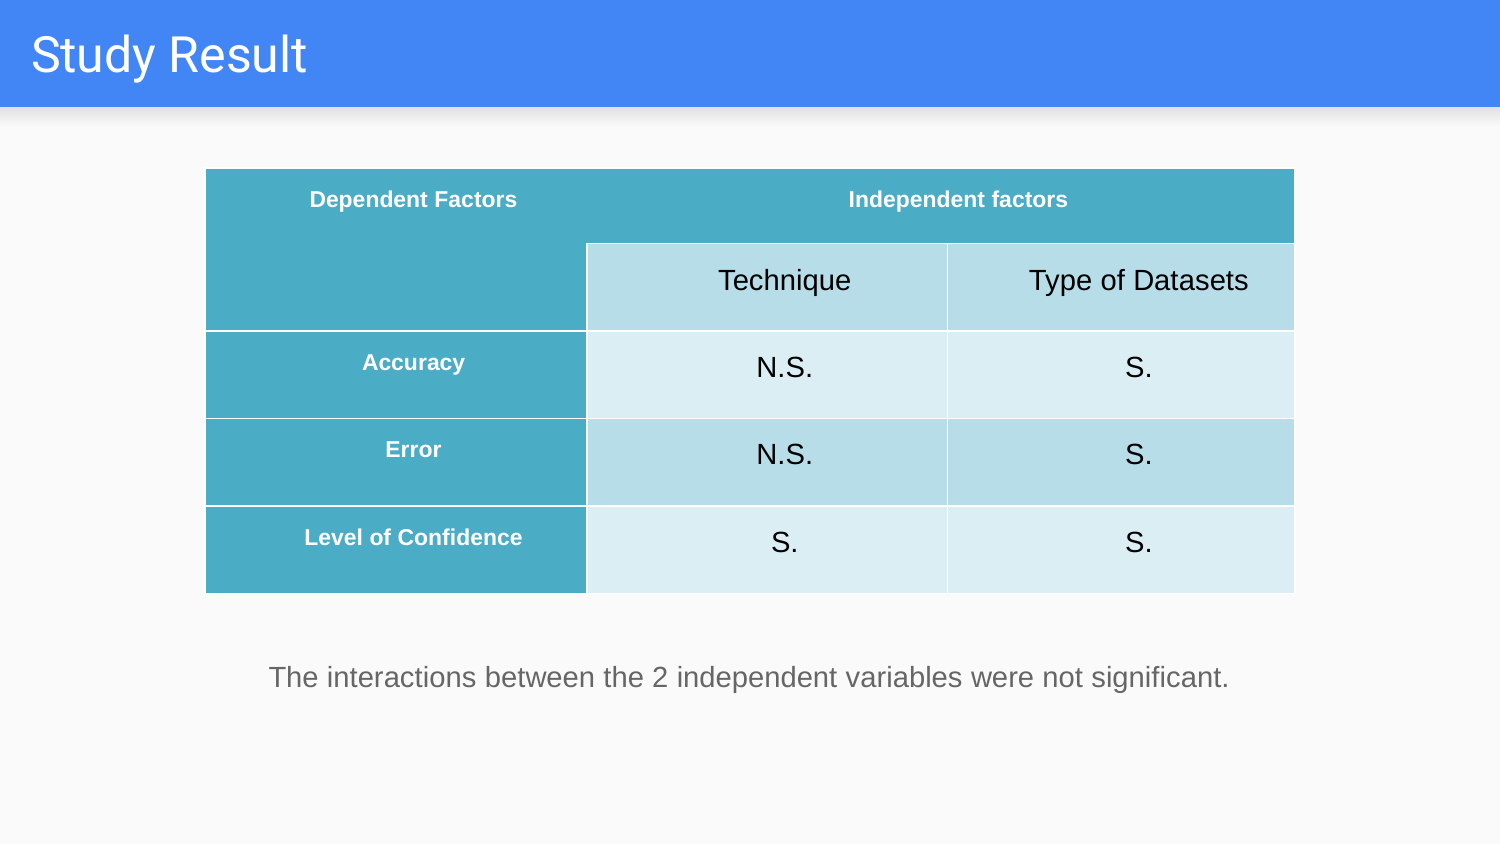

# Study Result
| Dependent Factors | Independent factors |  |
| --- | --- | --- |
|  | Technique | Type of Datasets |
| Accuracy | N.S. | S. |
| Error | N.S. | S. |
| Level of Confidence | S. | S. |
The interactions between the 2 independent variables were not significant.